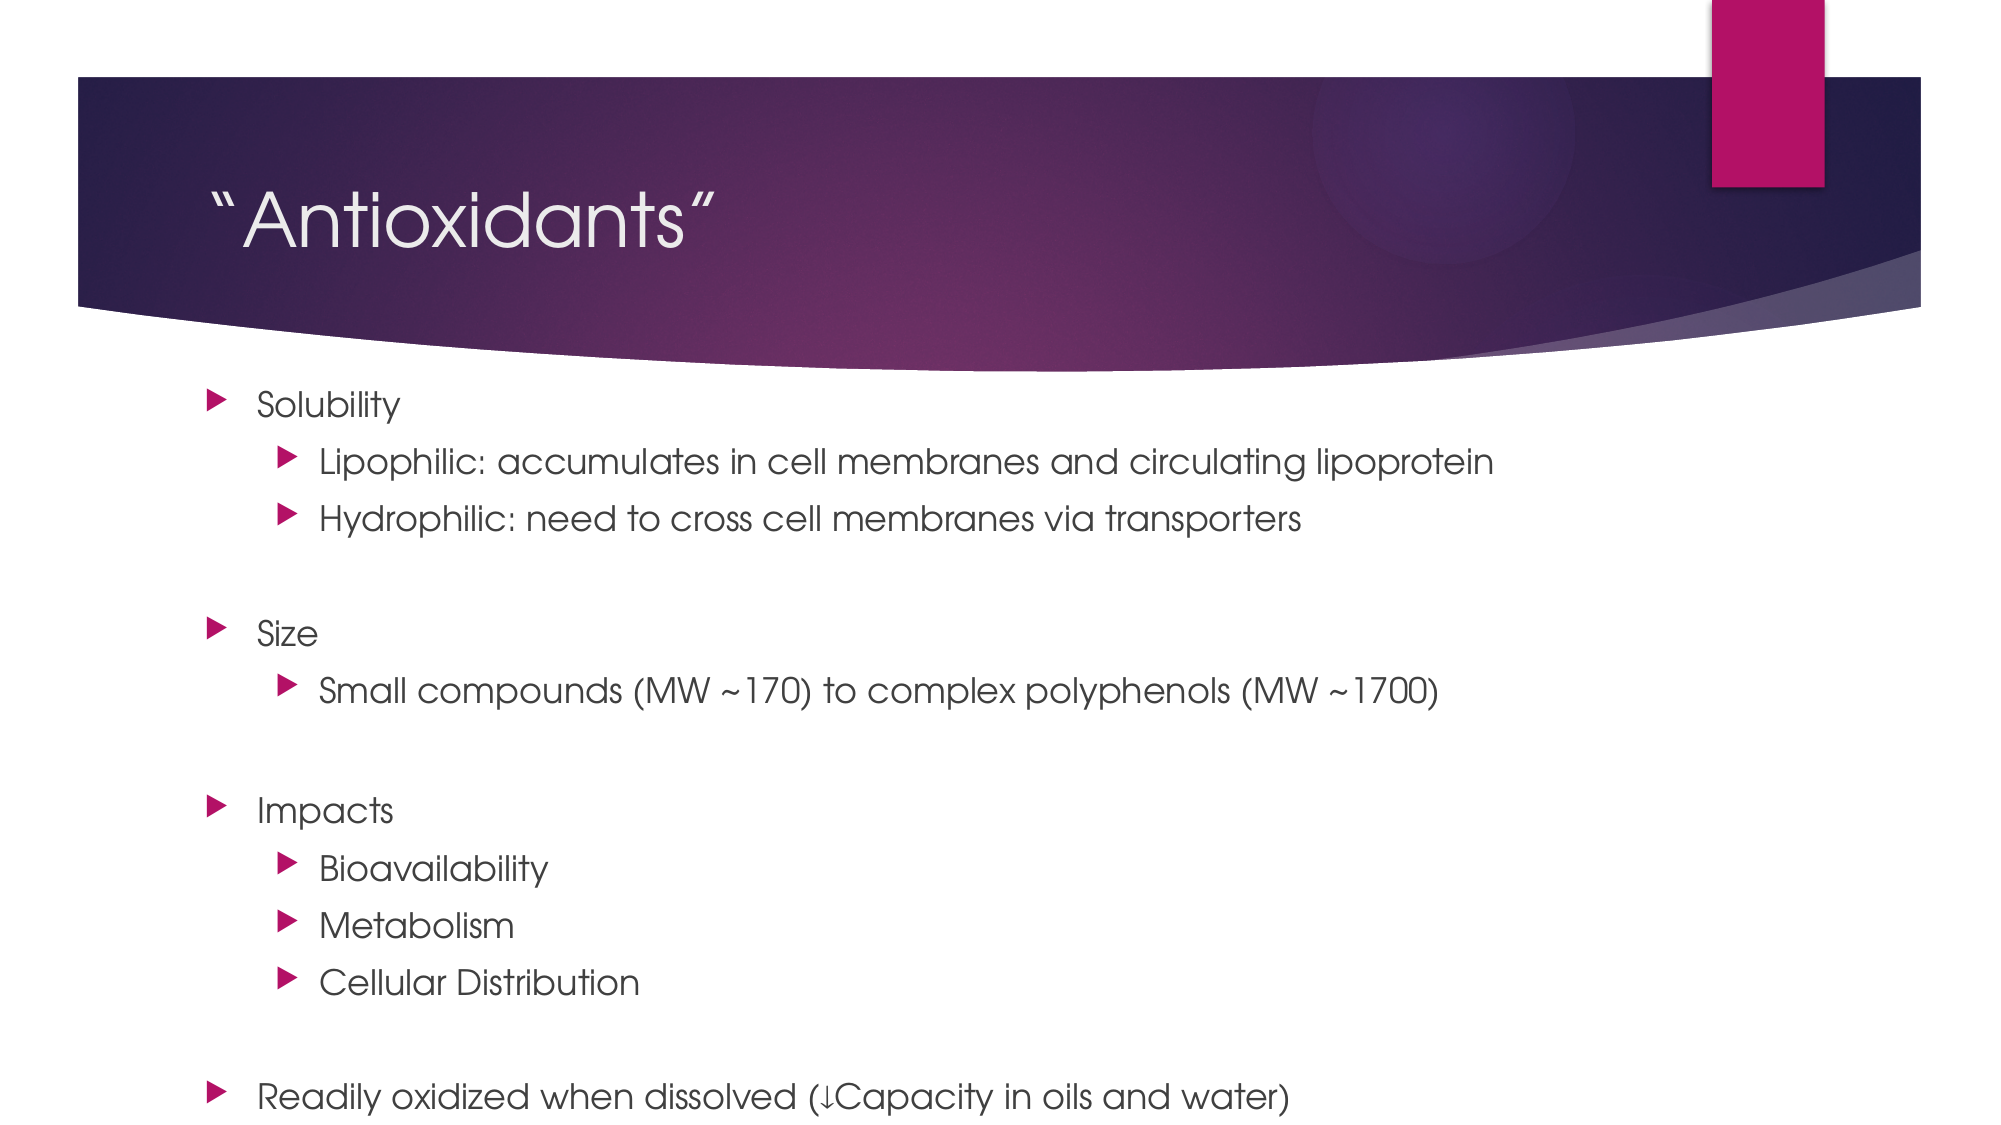

# “Antioxidants”
Solubility
Lipophilic: accumulates in cell membranes and circulating lipoprotein
Hydrophilic: need to cross cell membranes via transporters

Size
Small compounds (MW ~170) to complex polyphenols (MW ~1700)

Impacts
Bioavailability
Metabolism
Cellular Distribution

Readily oxidized when dissolved (↓Capacity in oils and water)